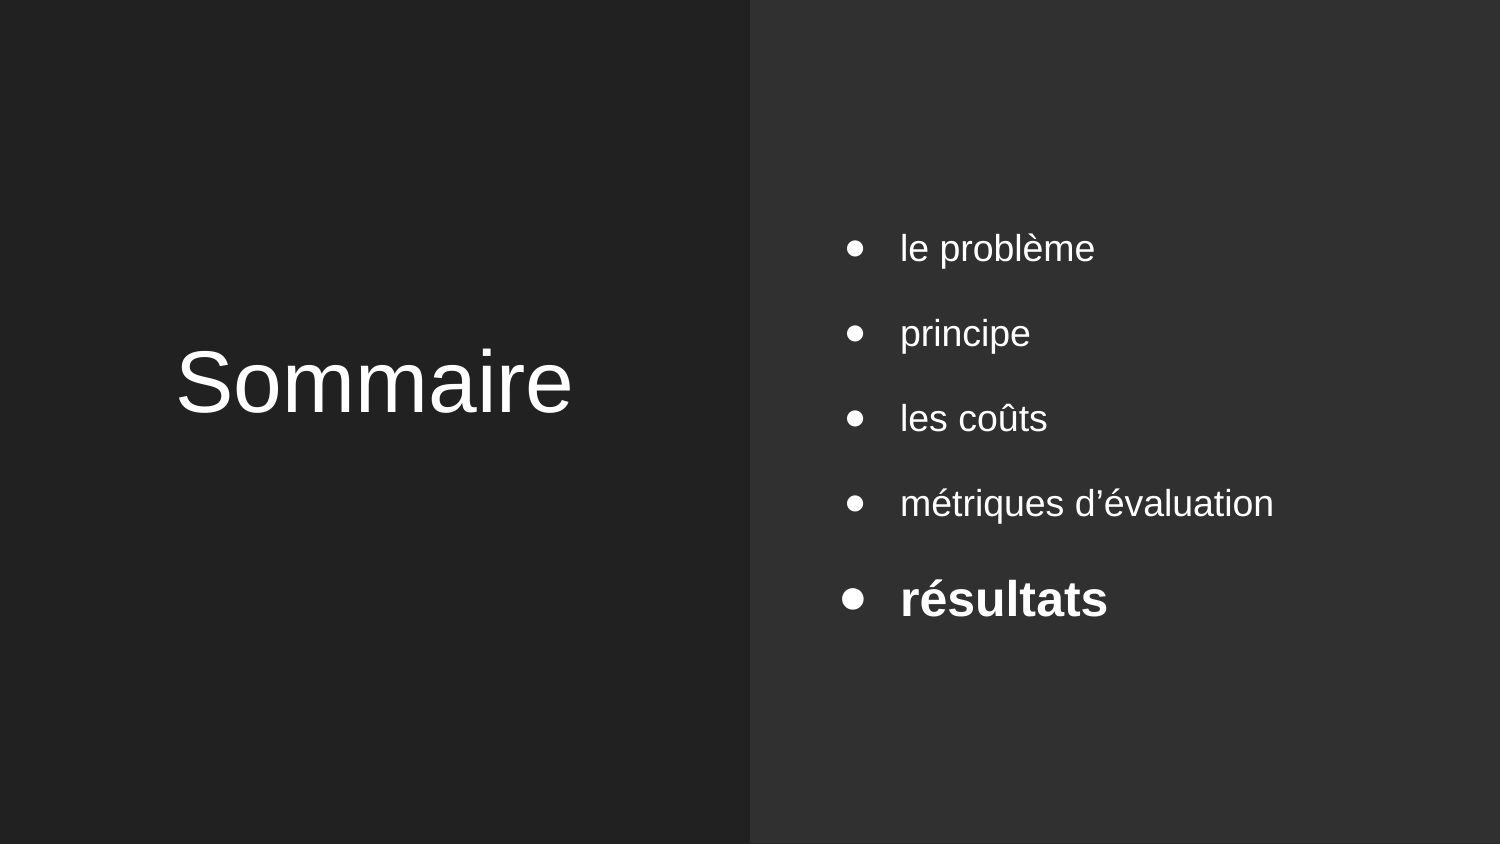

le problème
principe
les coûts
métriques d’évaluation
résultats
# Sommaire